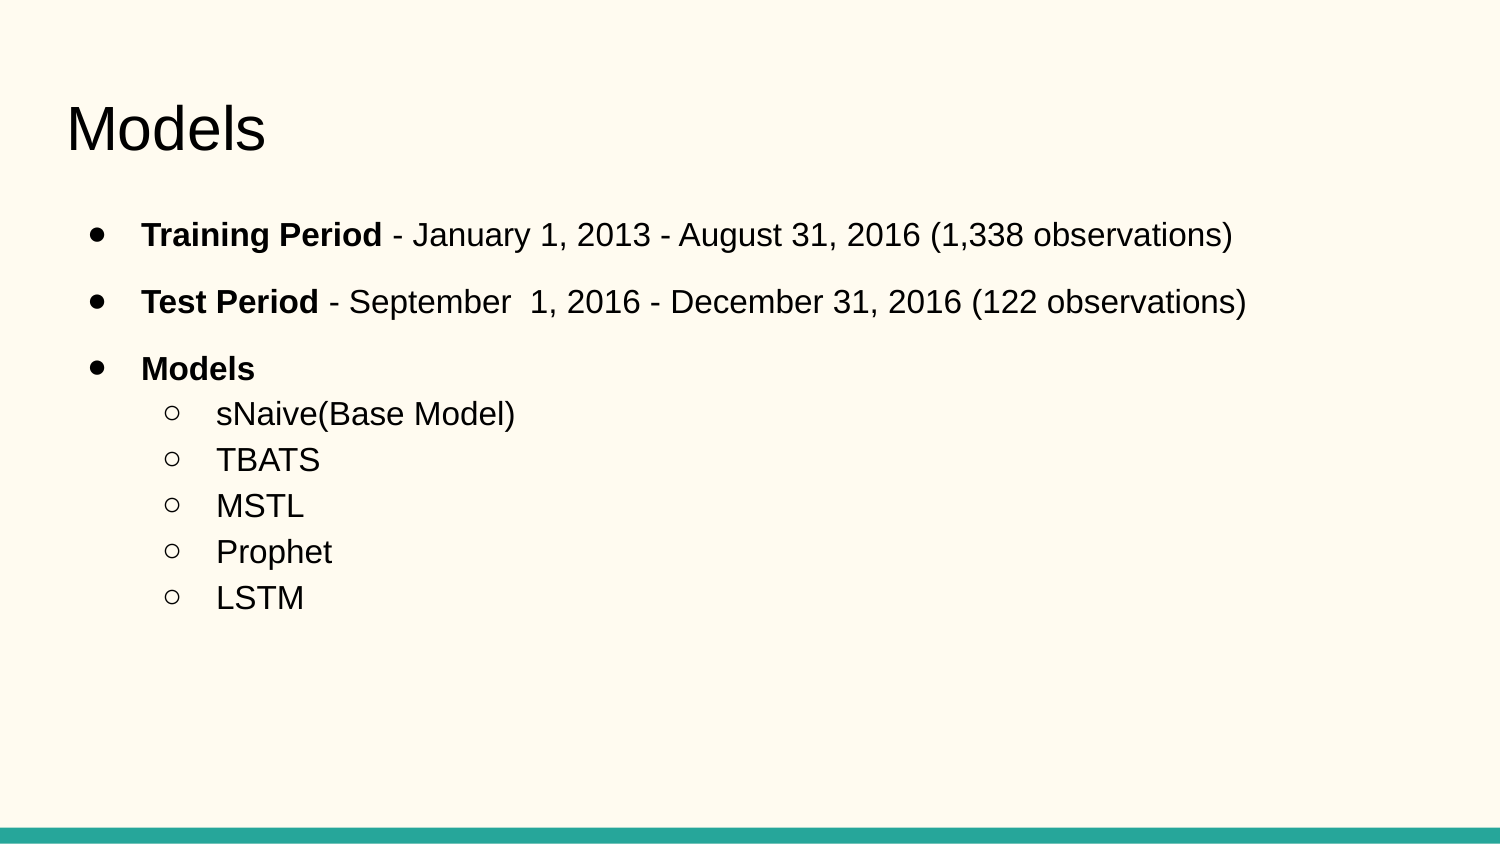

# Models
Training Period - January 1, 2013 - August 31, 2016 (1,338 observations)
Test Period - September  1, 2016 - December 31, 2016 (122 observations)
Models
sNaive(Base Model)
TBATS
MSTL
Prophet
LSTM